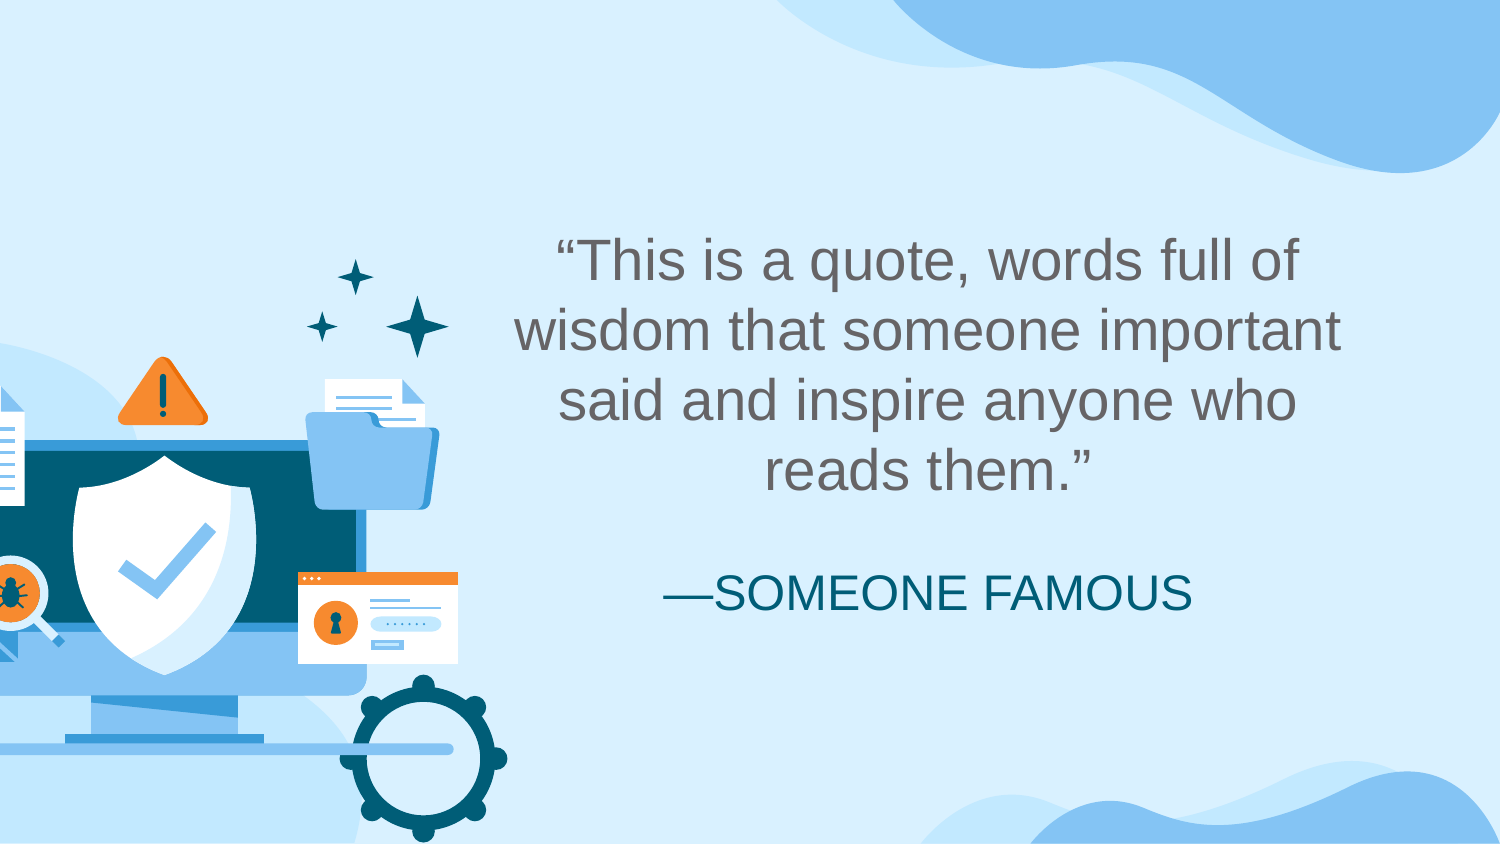

“This is a quote, words full of wisdom that someone important said and inspire anyone who reads them.”

# —SOMEONE FAMOUS